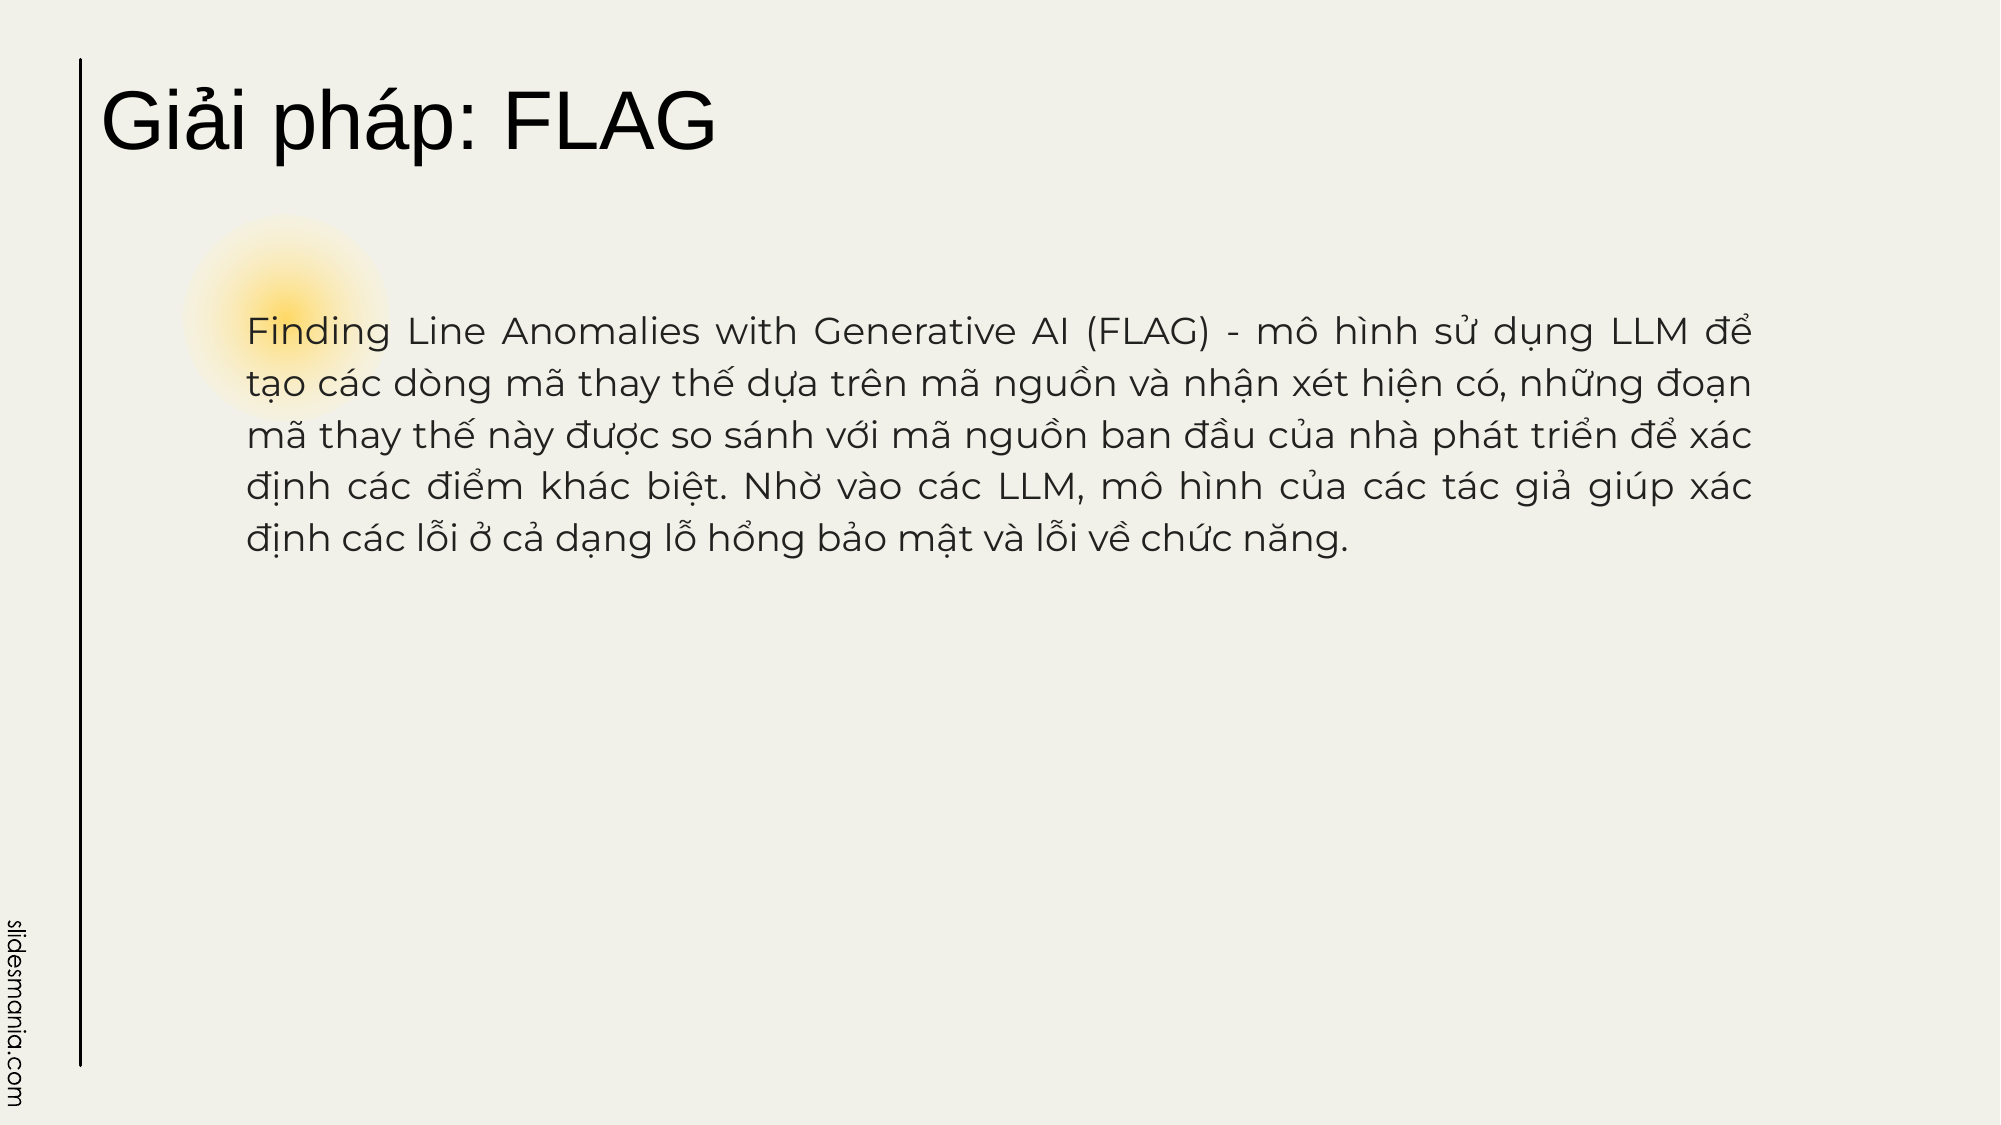

# Giải pháp: FLAG

Finding Line Anomalies with Generative AI (FLAG) - mô hình sử dụng LLM để tạo các dòng mã thay thế dựa trên mã nguồn và nhận xét hiện có, những đoạn mã thay thế này được so sánh với mã nguồn ban đầu của nhà phát triển để xác định các điểm khác biệt. Nhờ vào các LLM, mô hình của các tác giả giúp xác định các lỗi ở cả dạng lỗ hổng bảo mật và lỗi về chức năng.